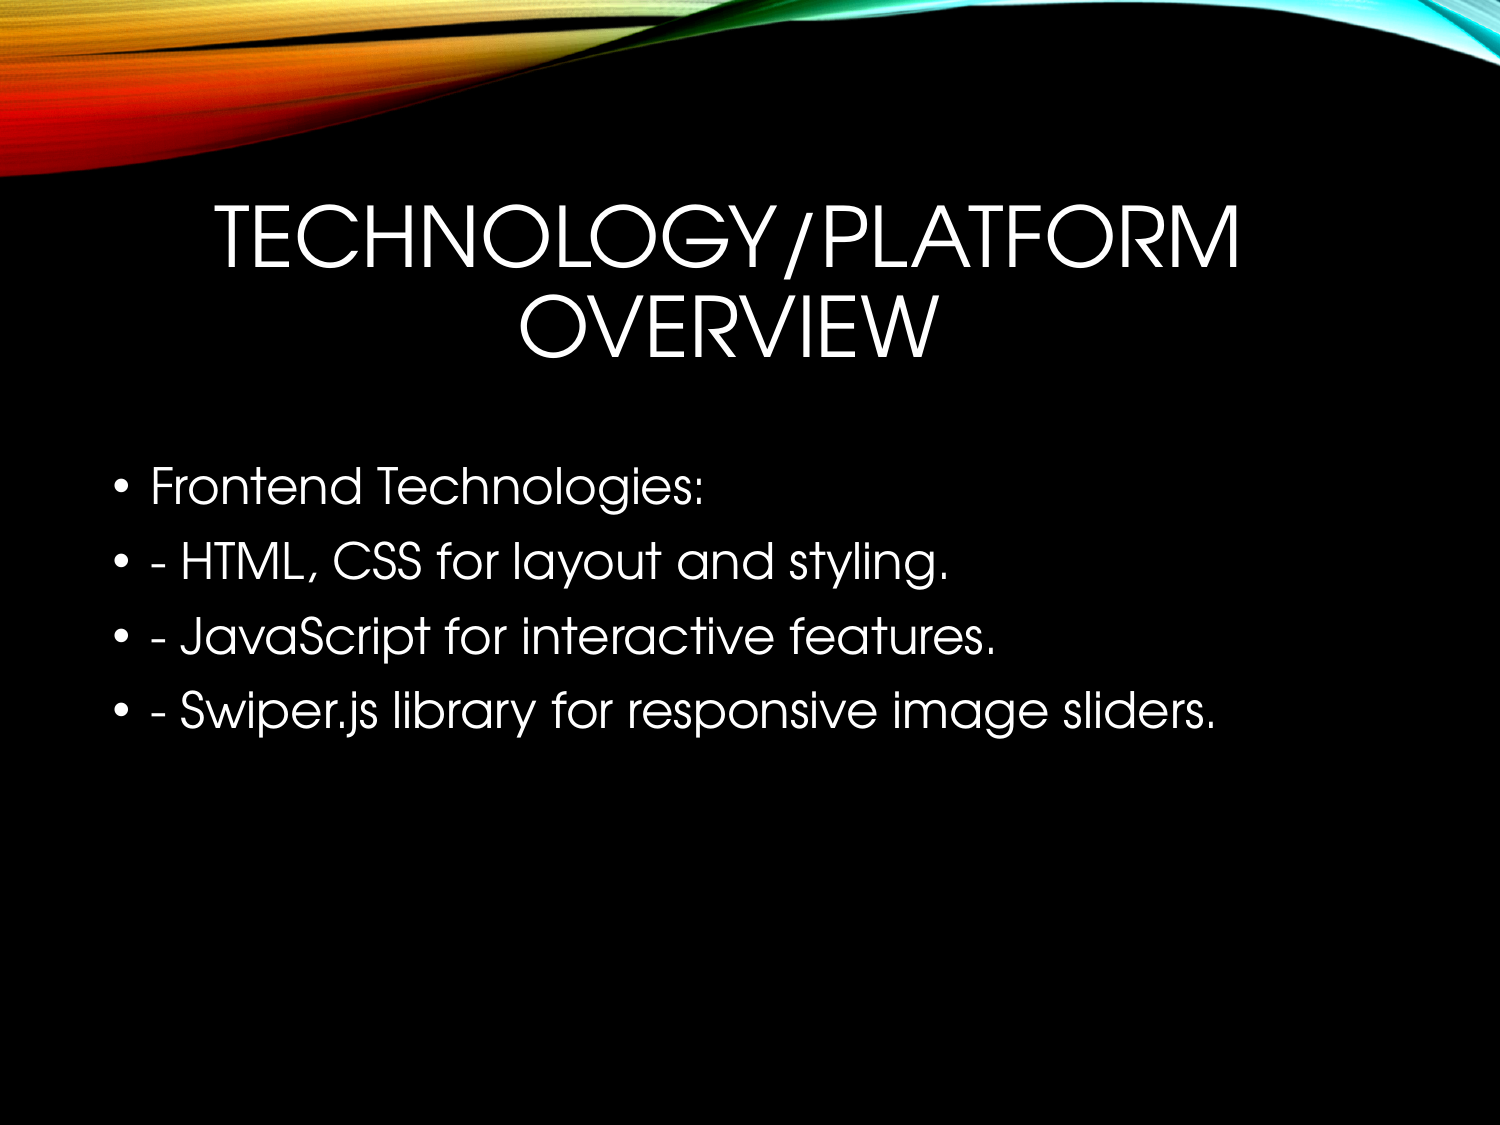

# Technology/Platform Overview
Frontend Technologies:
- HTML, CSS for layout and styling.
- JavaScript for interactive features.
- Swiper.js library for responsive image sliders.